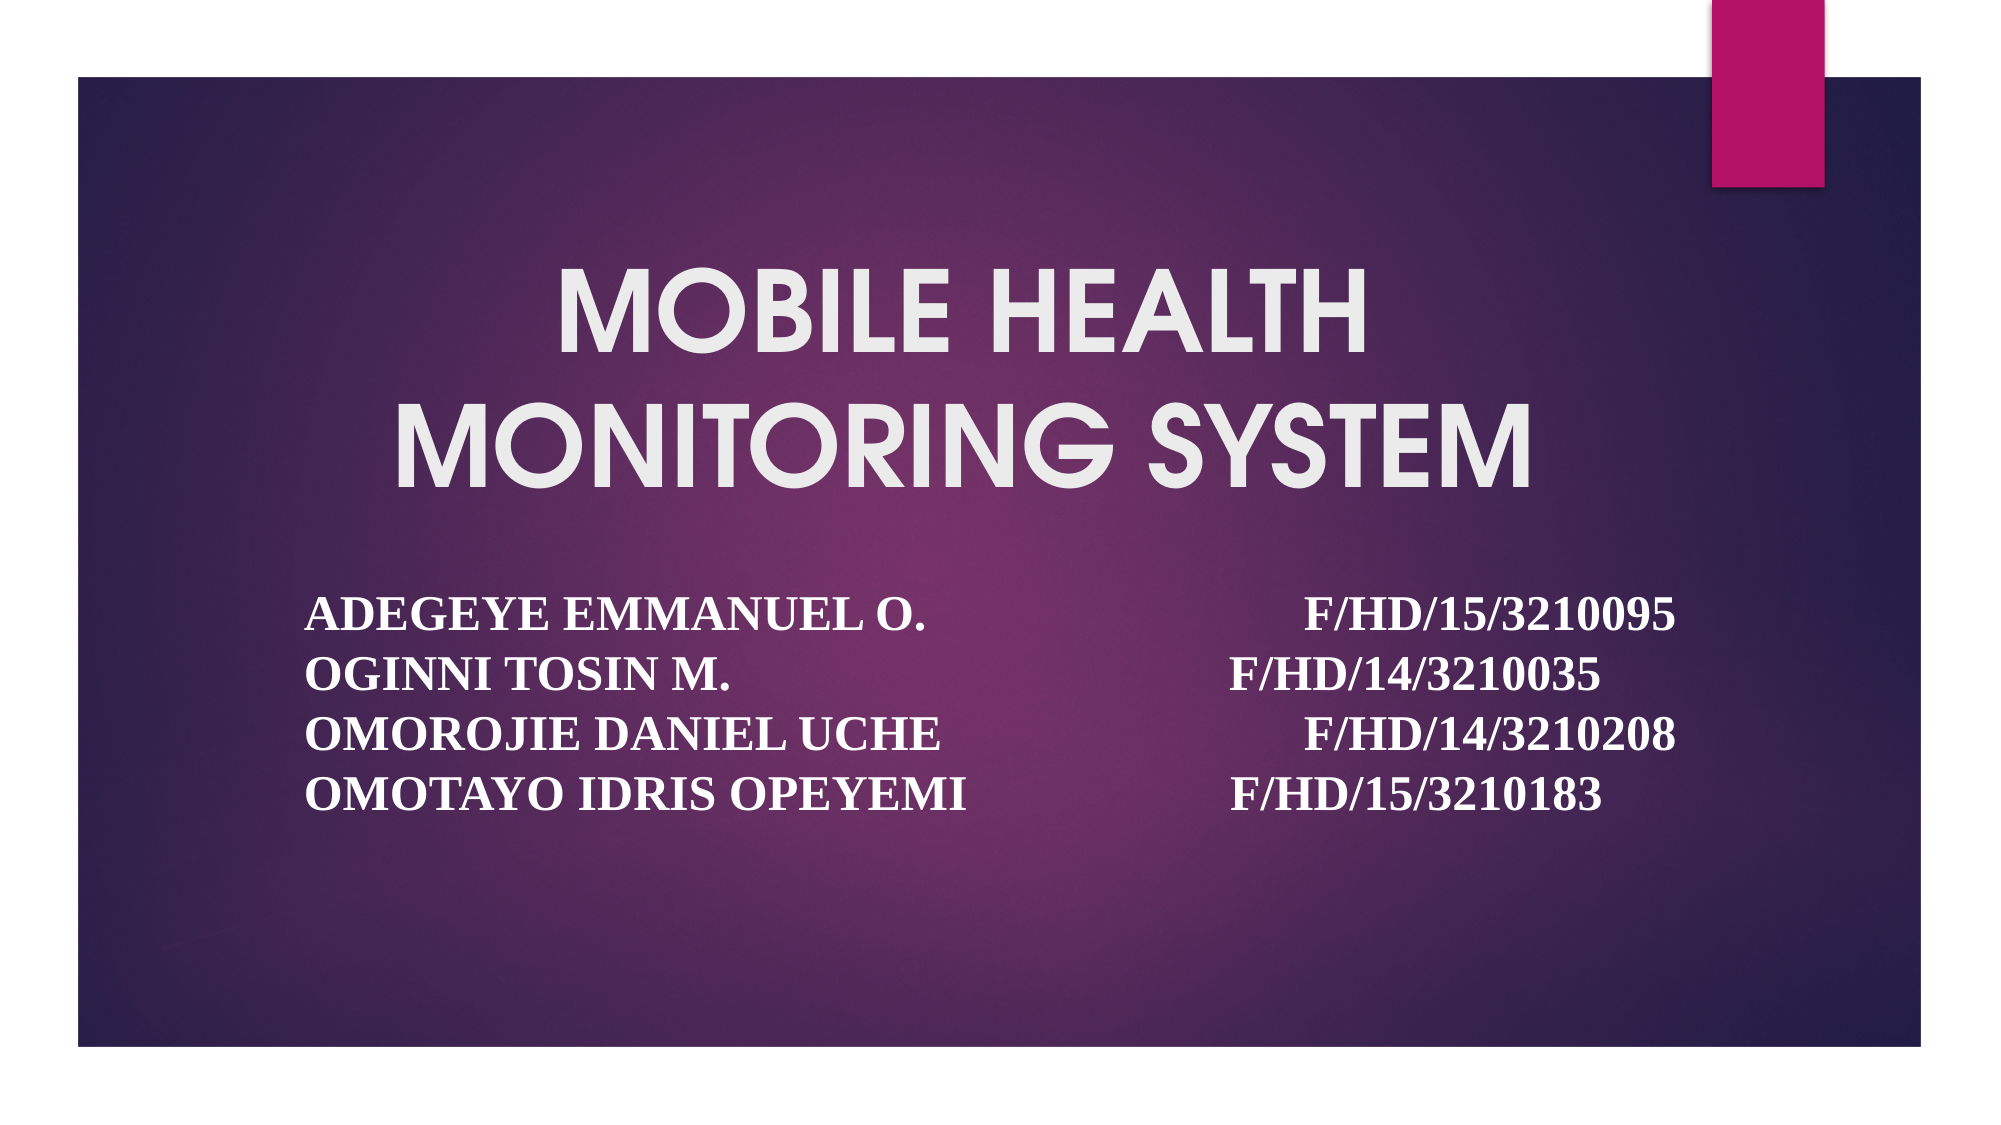

# MOBILE HEALTH MONITORING SYSTEM
ADEGEYE EMMANUEL O.	                    F/HD/15/3210095
OGINNI TOSIN M.	                                      F/HD/14/3210035
OMOROJIE DANIEL UCHE	                    F/HD/14/3210208
OMOTAYO IDRIS OPEYEMI                     F/HD/15/3210183